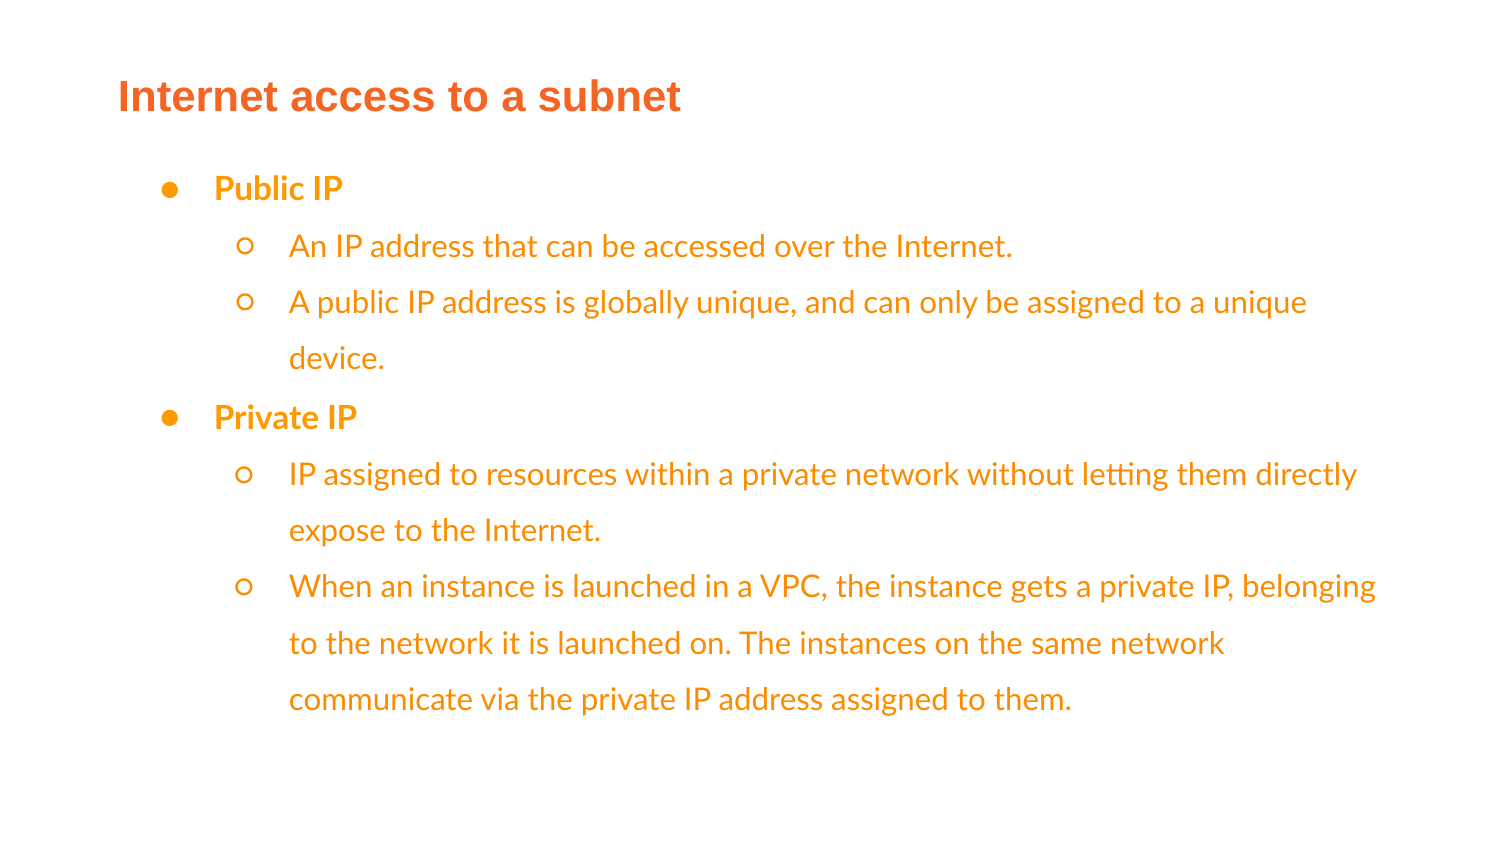

Internet access to a subnet
Public IP
An IP address that can be accessed over the Internet.
A public IP address is globally unique, and can only be assigned to a unique device.
Private IP
IP assigned to resources within a private network without letting them directly expose to the Internet.
When an instance is launched in a VPC, the instance gets a private IP, belonging to the network it is launched on. The instances on the same network communicate via the private IP address assigned to them.